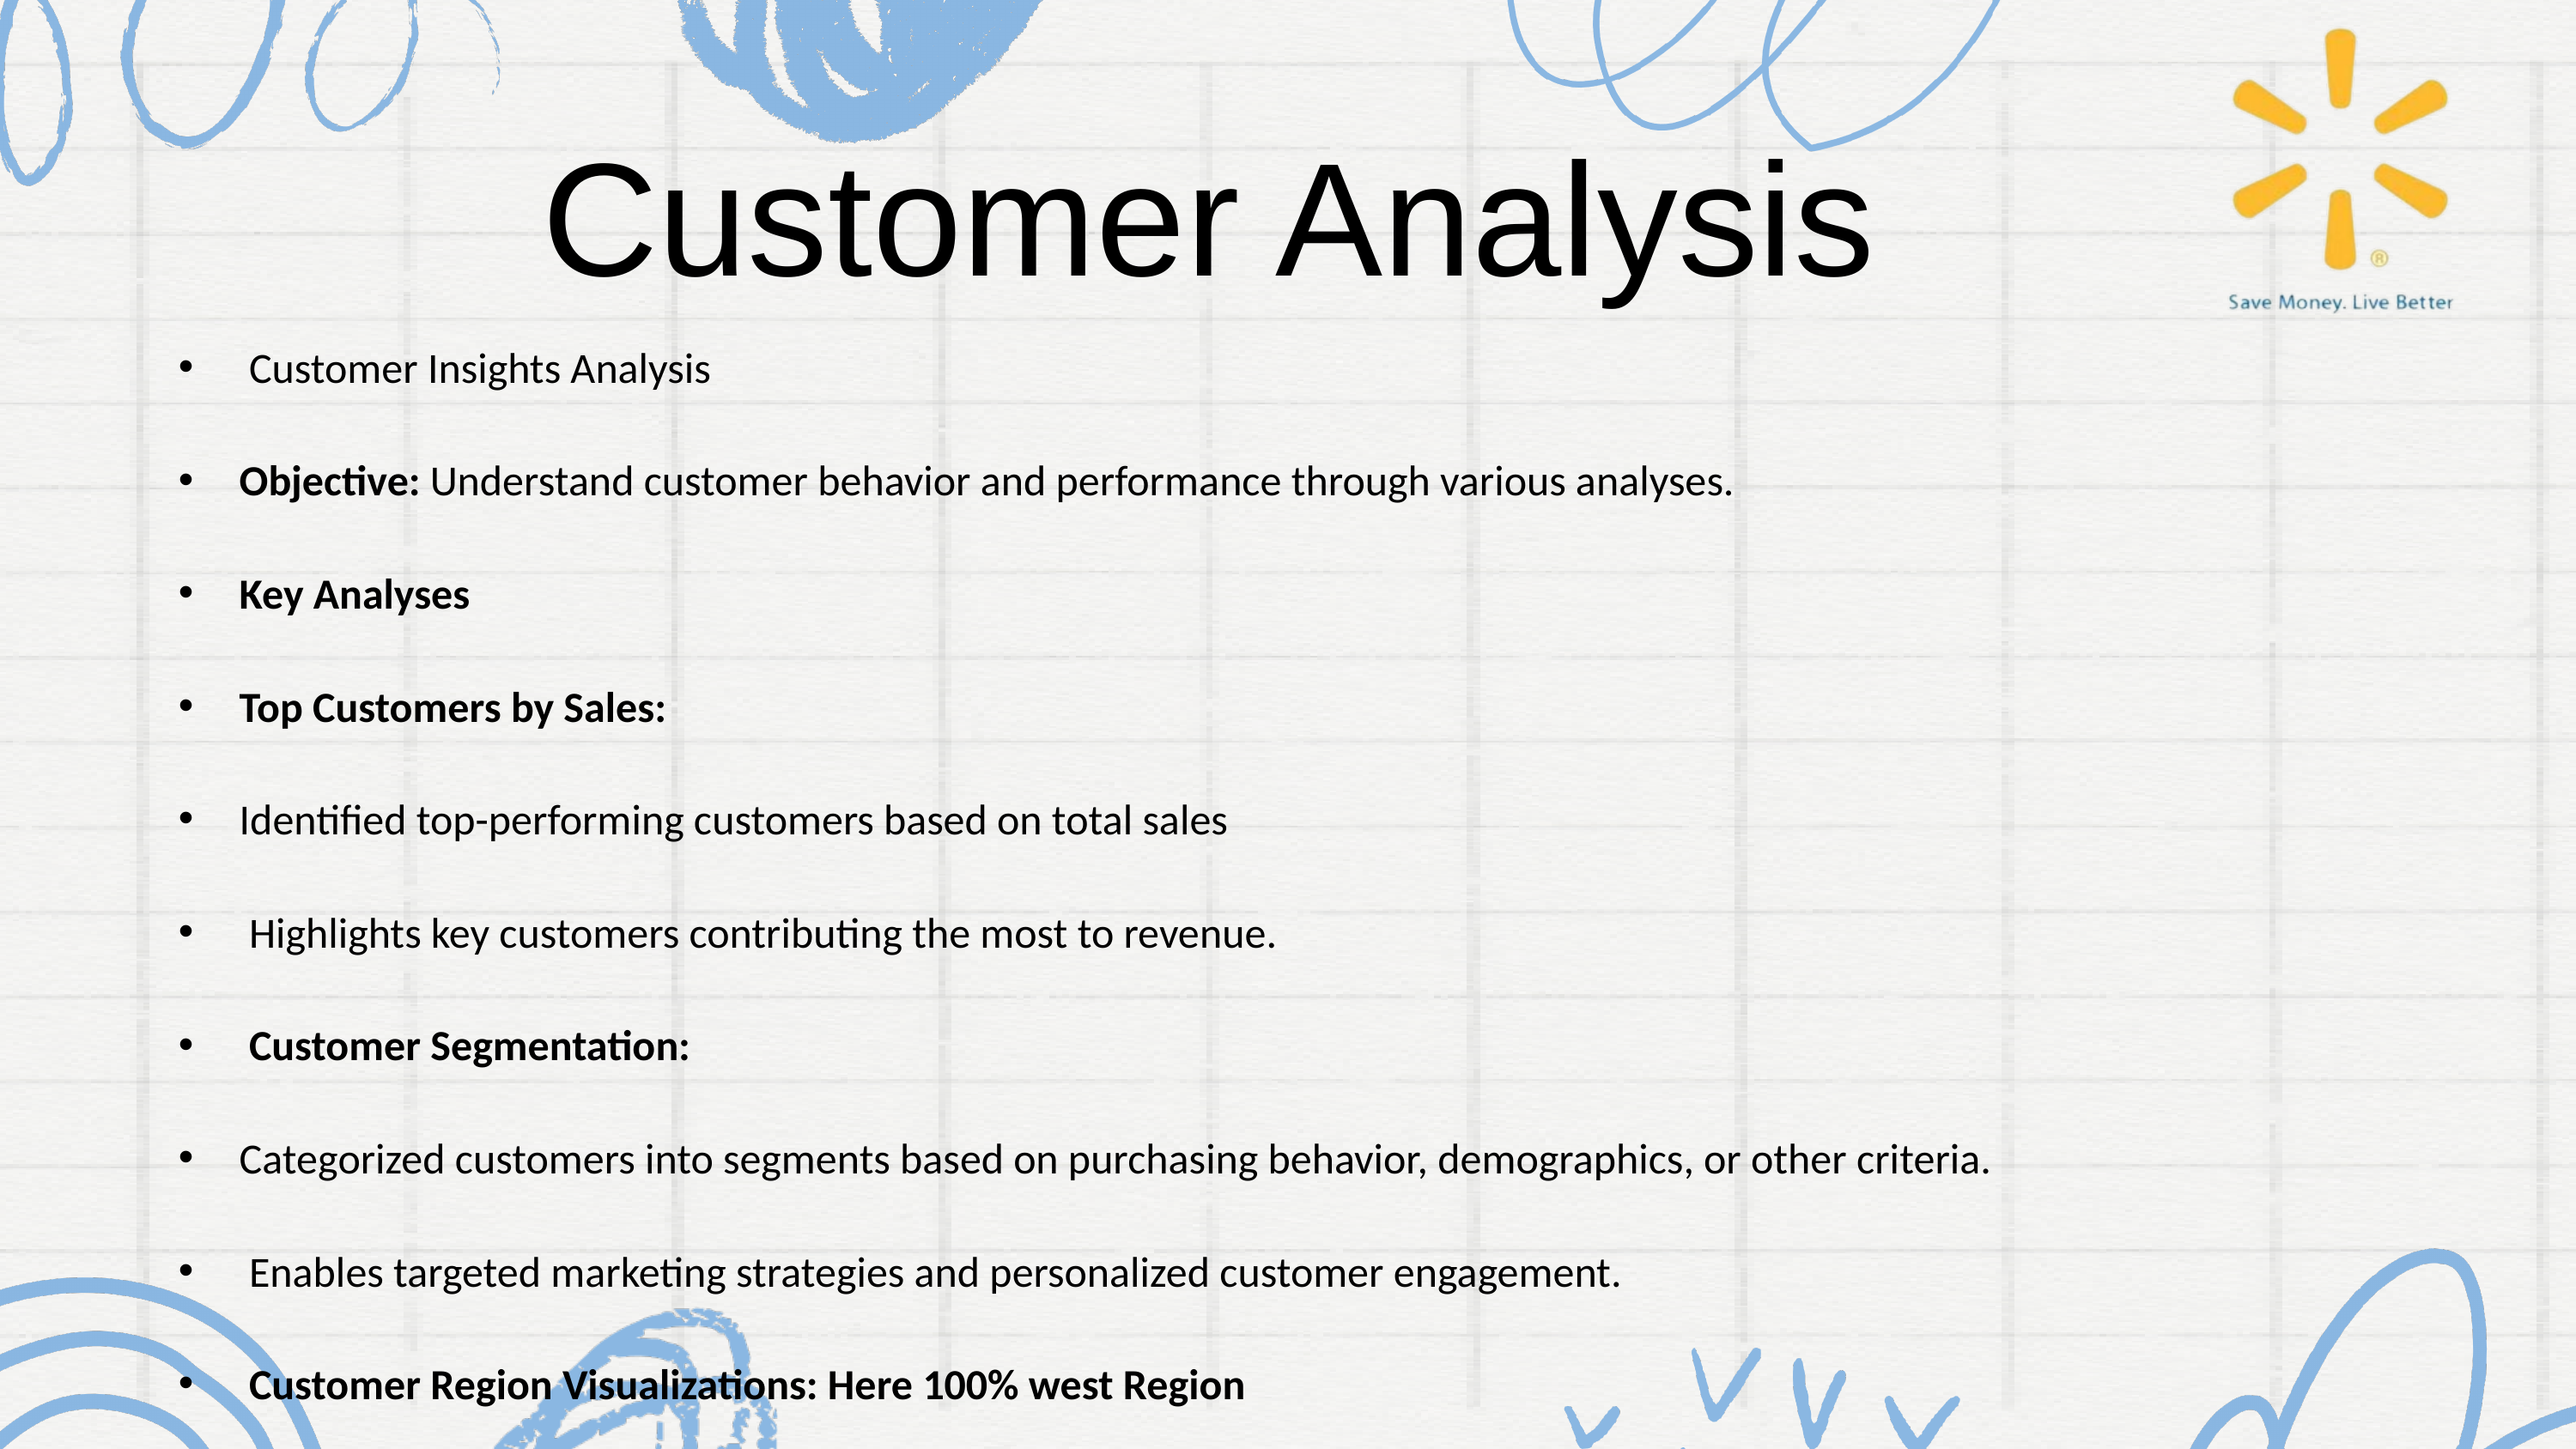

Customer Analysis
 Customer Insights Analysis
Objective: Understand customer behavior and performance through various analyses.
Key Analyses
Top Customers by Sales:
Identified top-performing customers based on total sales
 Highlights key customers contributing the most to revenue.
 Customer Segmentation:
Categorized customers into segments based on purchasing behavior, demographics, or other criteria.
 Enables targeted marketing strategies and personalized customer engagement.
 Customer Region Visualizations: Here 100% west Region